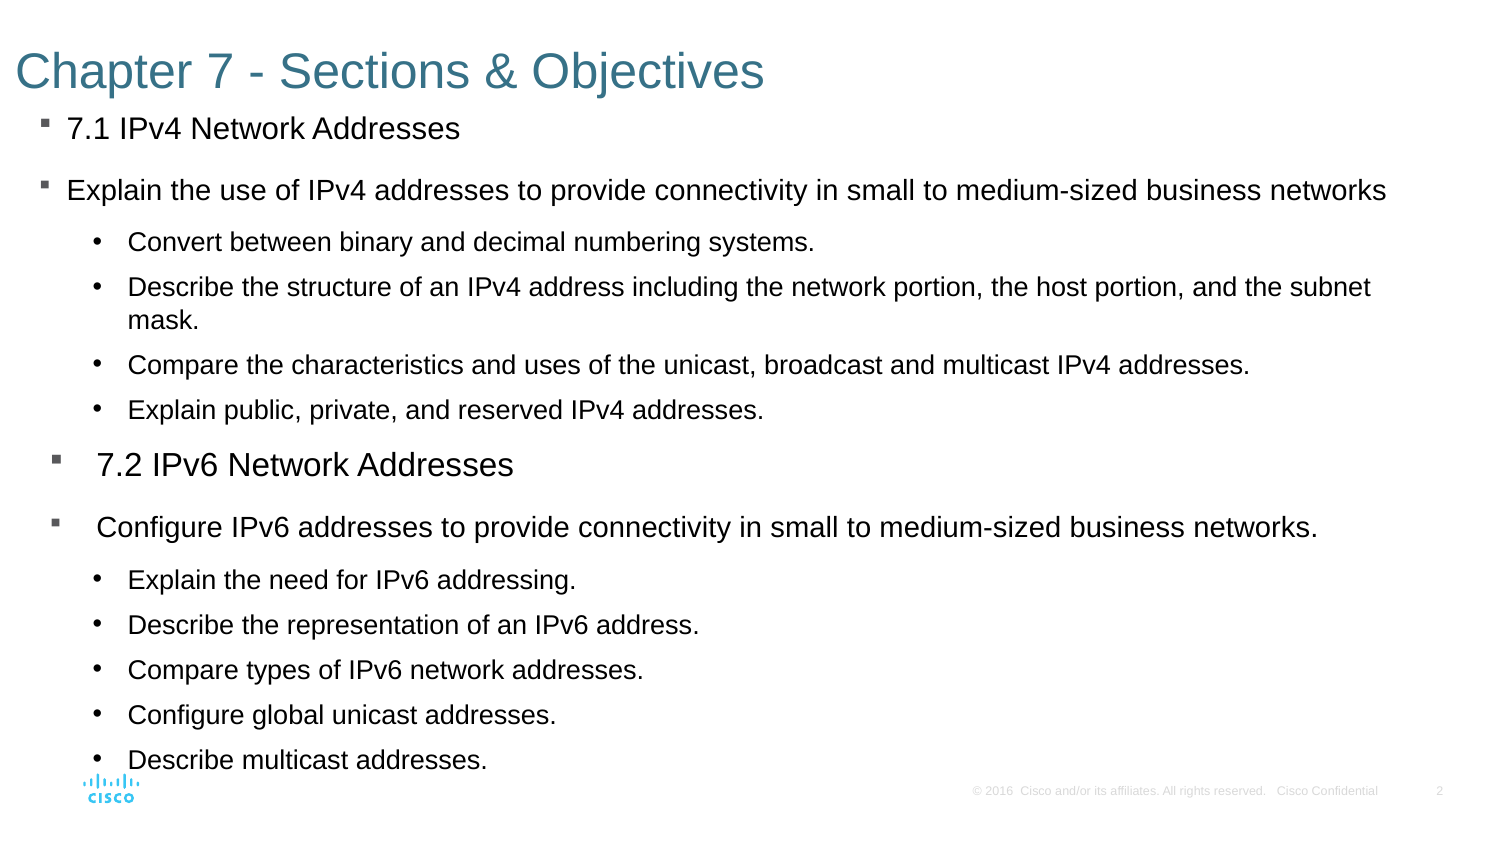

# Chapter 7 - Sections & Objectives
7.1 IPv4 Network Addresses
Explain the use of IPv4 addresses to provide connectivity in small to medium-sized business networks
Convert between binary and decimal numbering systems.
Describe the structure of an IPv4 address including the network portion, the host portion, and the subnet mask.
Compare the characteristics and uses of the unicast, broadcast and multicast IPv4 addresses.
Explain public, private, and reserved IPv4 addresses.
7.2 IPv6 Network Addresses
Configure IPv6 addresses to provide connectivity in small to medium-sized business networks.
Explain the need for IPv6 addressing.
Describe the representation of an IPv6 address.
Compare types of IPv6 network addresses.
Configure global unicast addresses.
Describe multicast addresses.